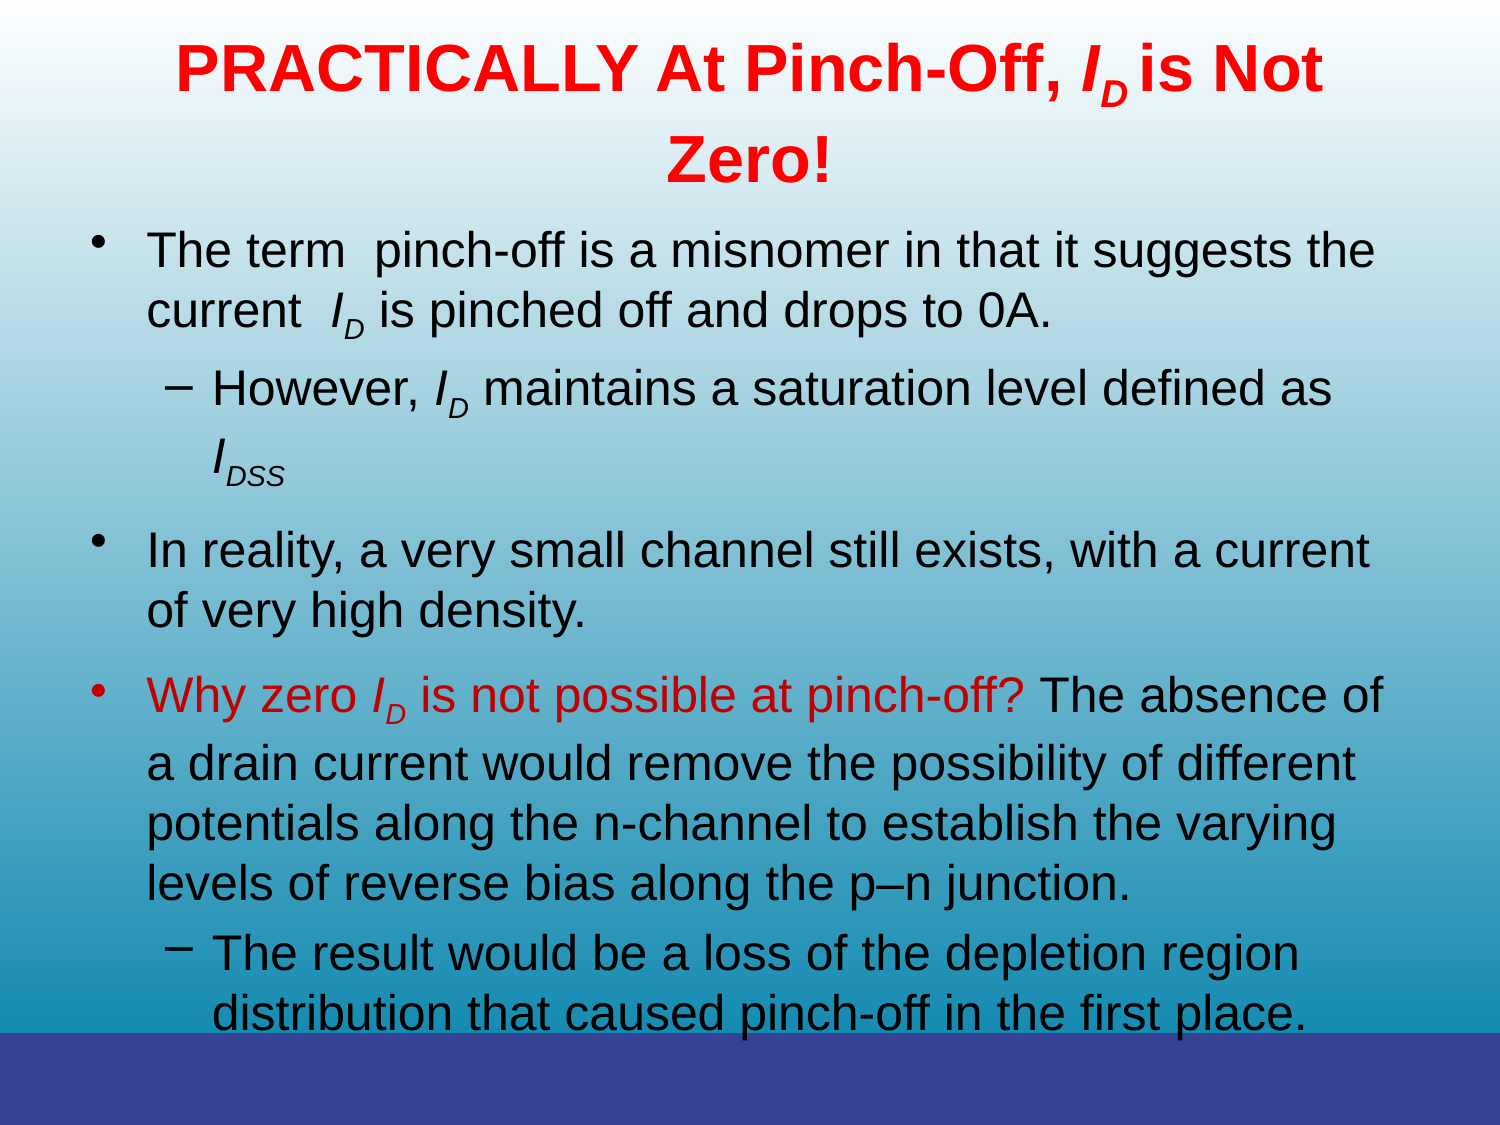

# PRACTICALLY At Pinch-Off, ID is Not Zero!
The term  pinch-off is a misnomer in that it suggests the current  ID is pinched off and drops to 0A.
However, ID maintains a saturation level defined as IDSS
In reality, a very small channel still exists, with a current of very high density.
Why zero ID is not possible at pinch-off? The absence of a drain current would remove the possibility of different potentials along the n-channel to establish the varying levels of reverse bias along the p–n junction.
The result would be a loss of the depletion region distribution that caused pinch-off in the first place.